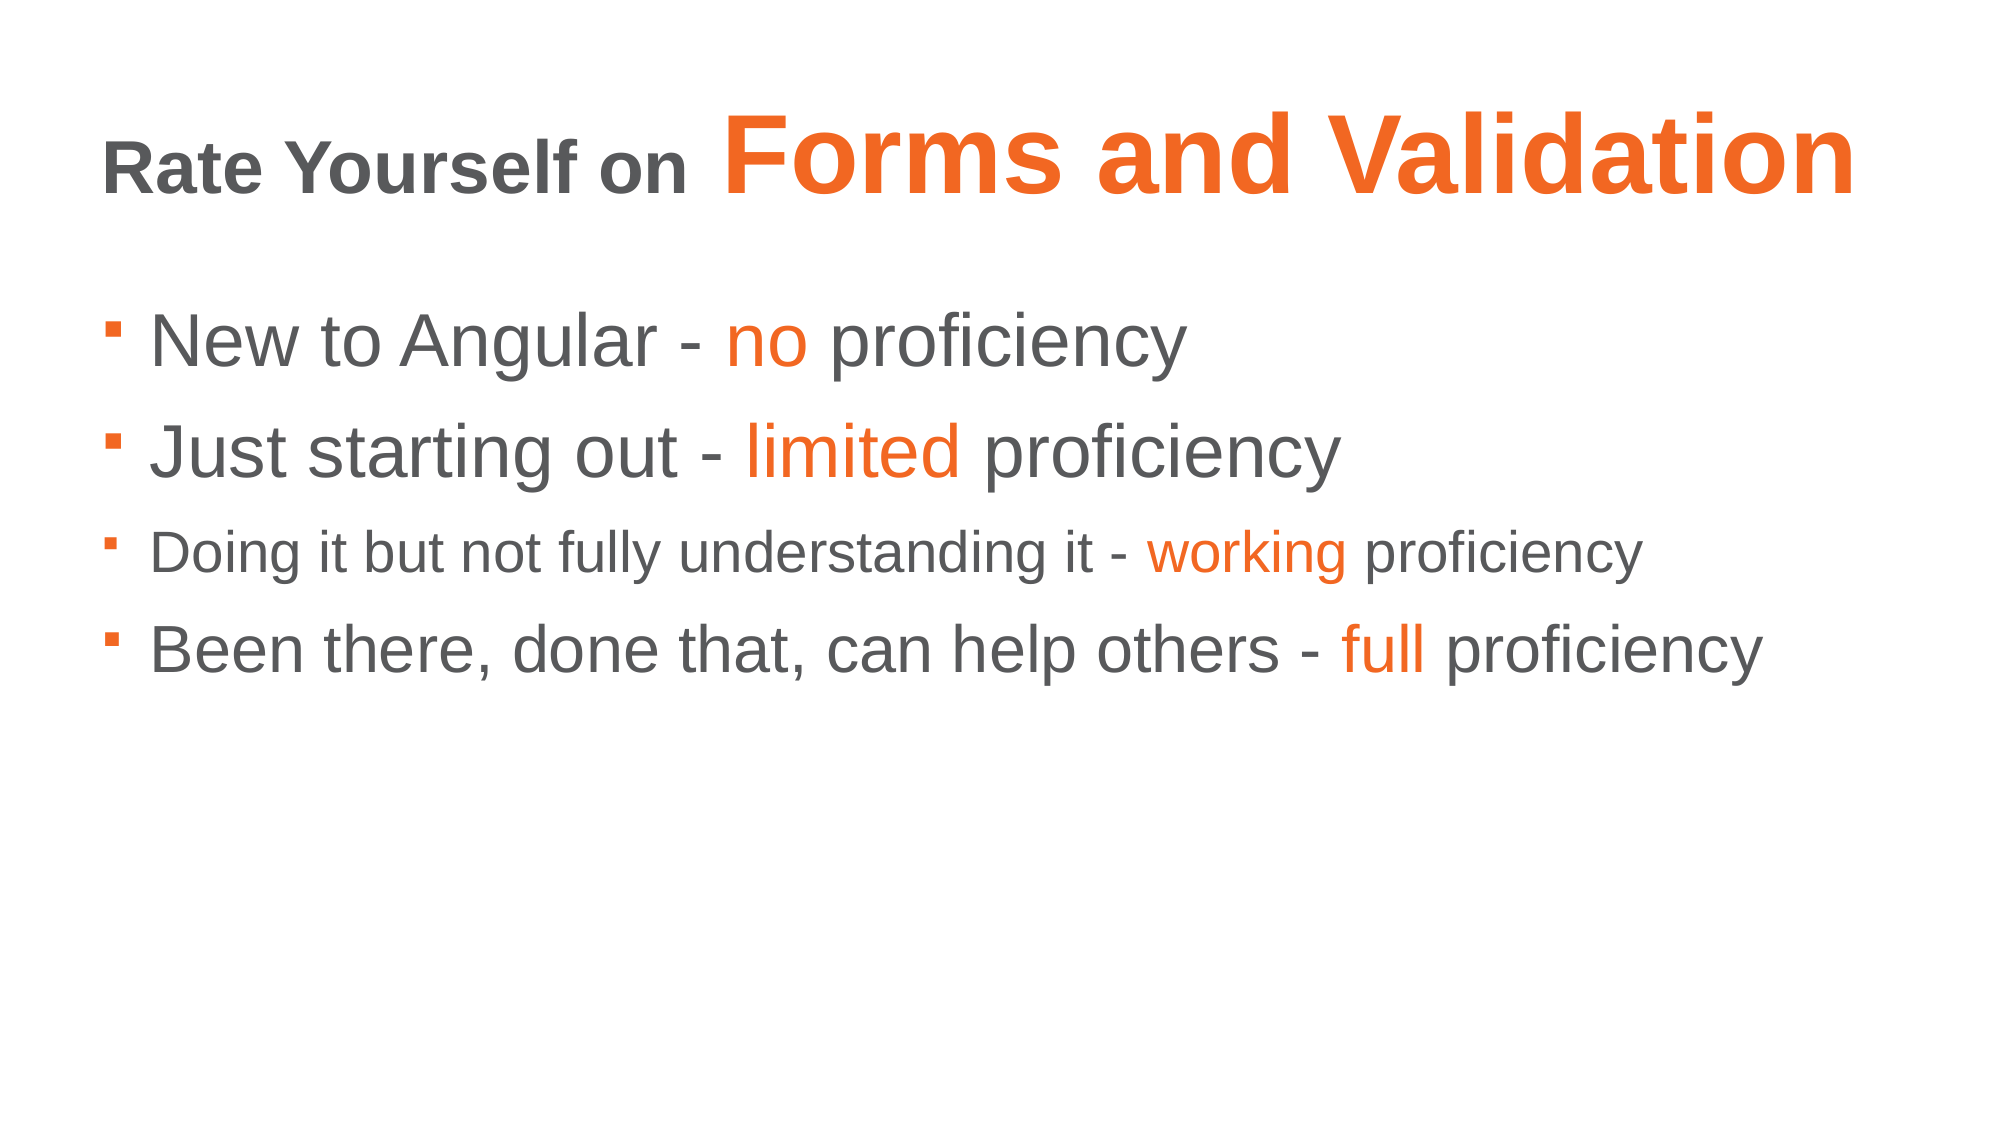

# Rate Yourself on Forms and Validation
New to Angular - no proficiency
Just starting out - limited proficiency
Doing it but not fully understanding it - working proficiency
Been there, done that, can help others - full proficiency